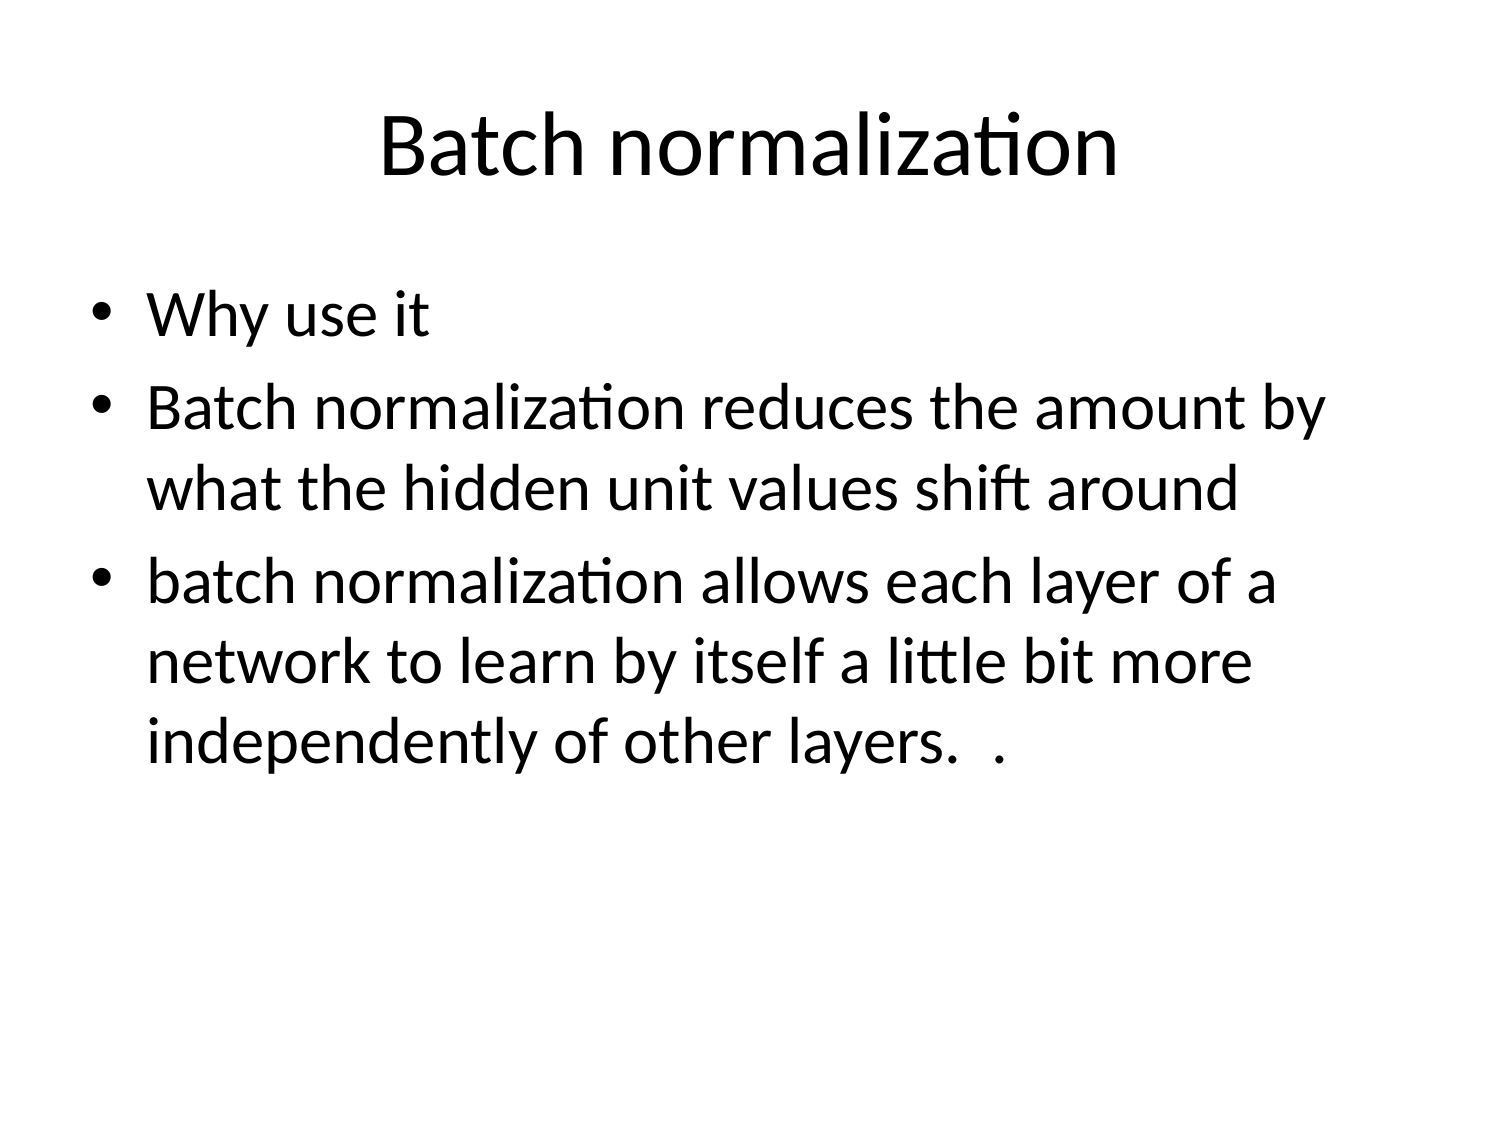

# Batch normalization
Why use it
Batch normalization reduces the amount by what the hidden unit values shift around
batch normalization allows each layer of a network to learn by itself a little bit more independently of other layers.  .